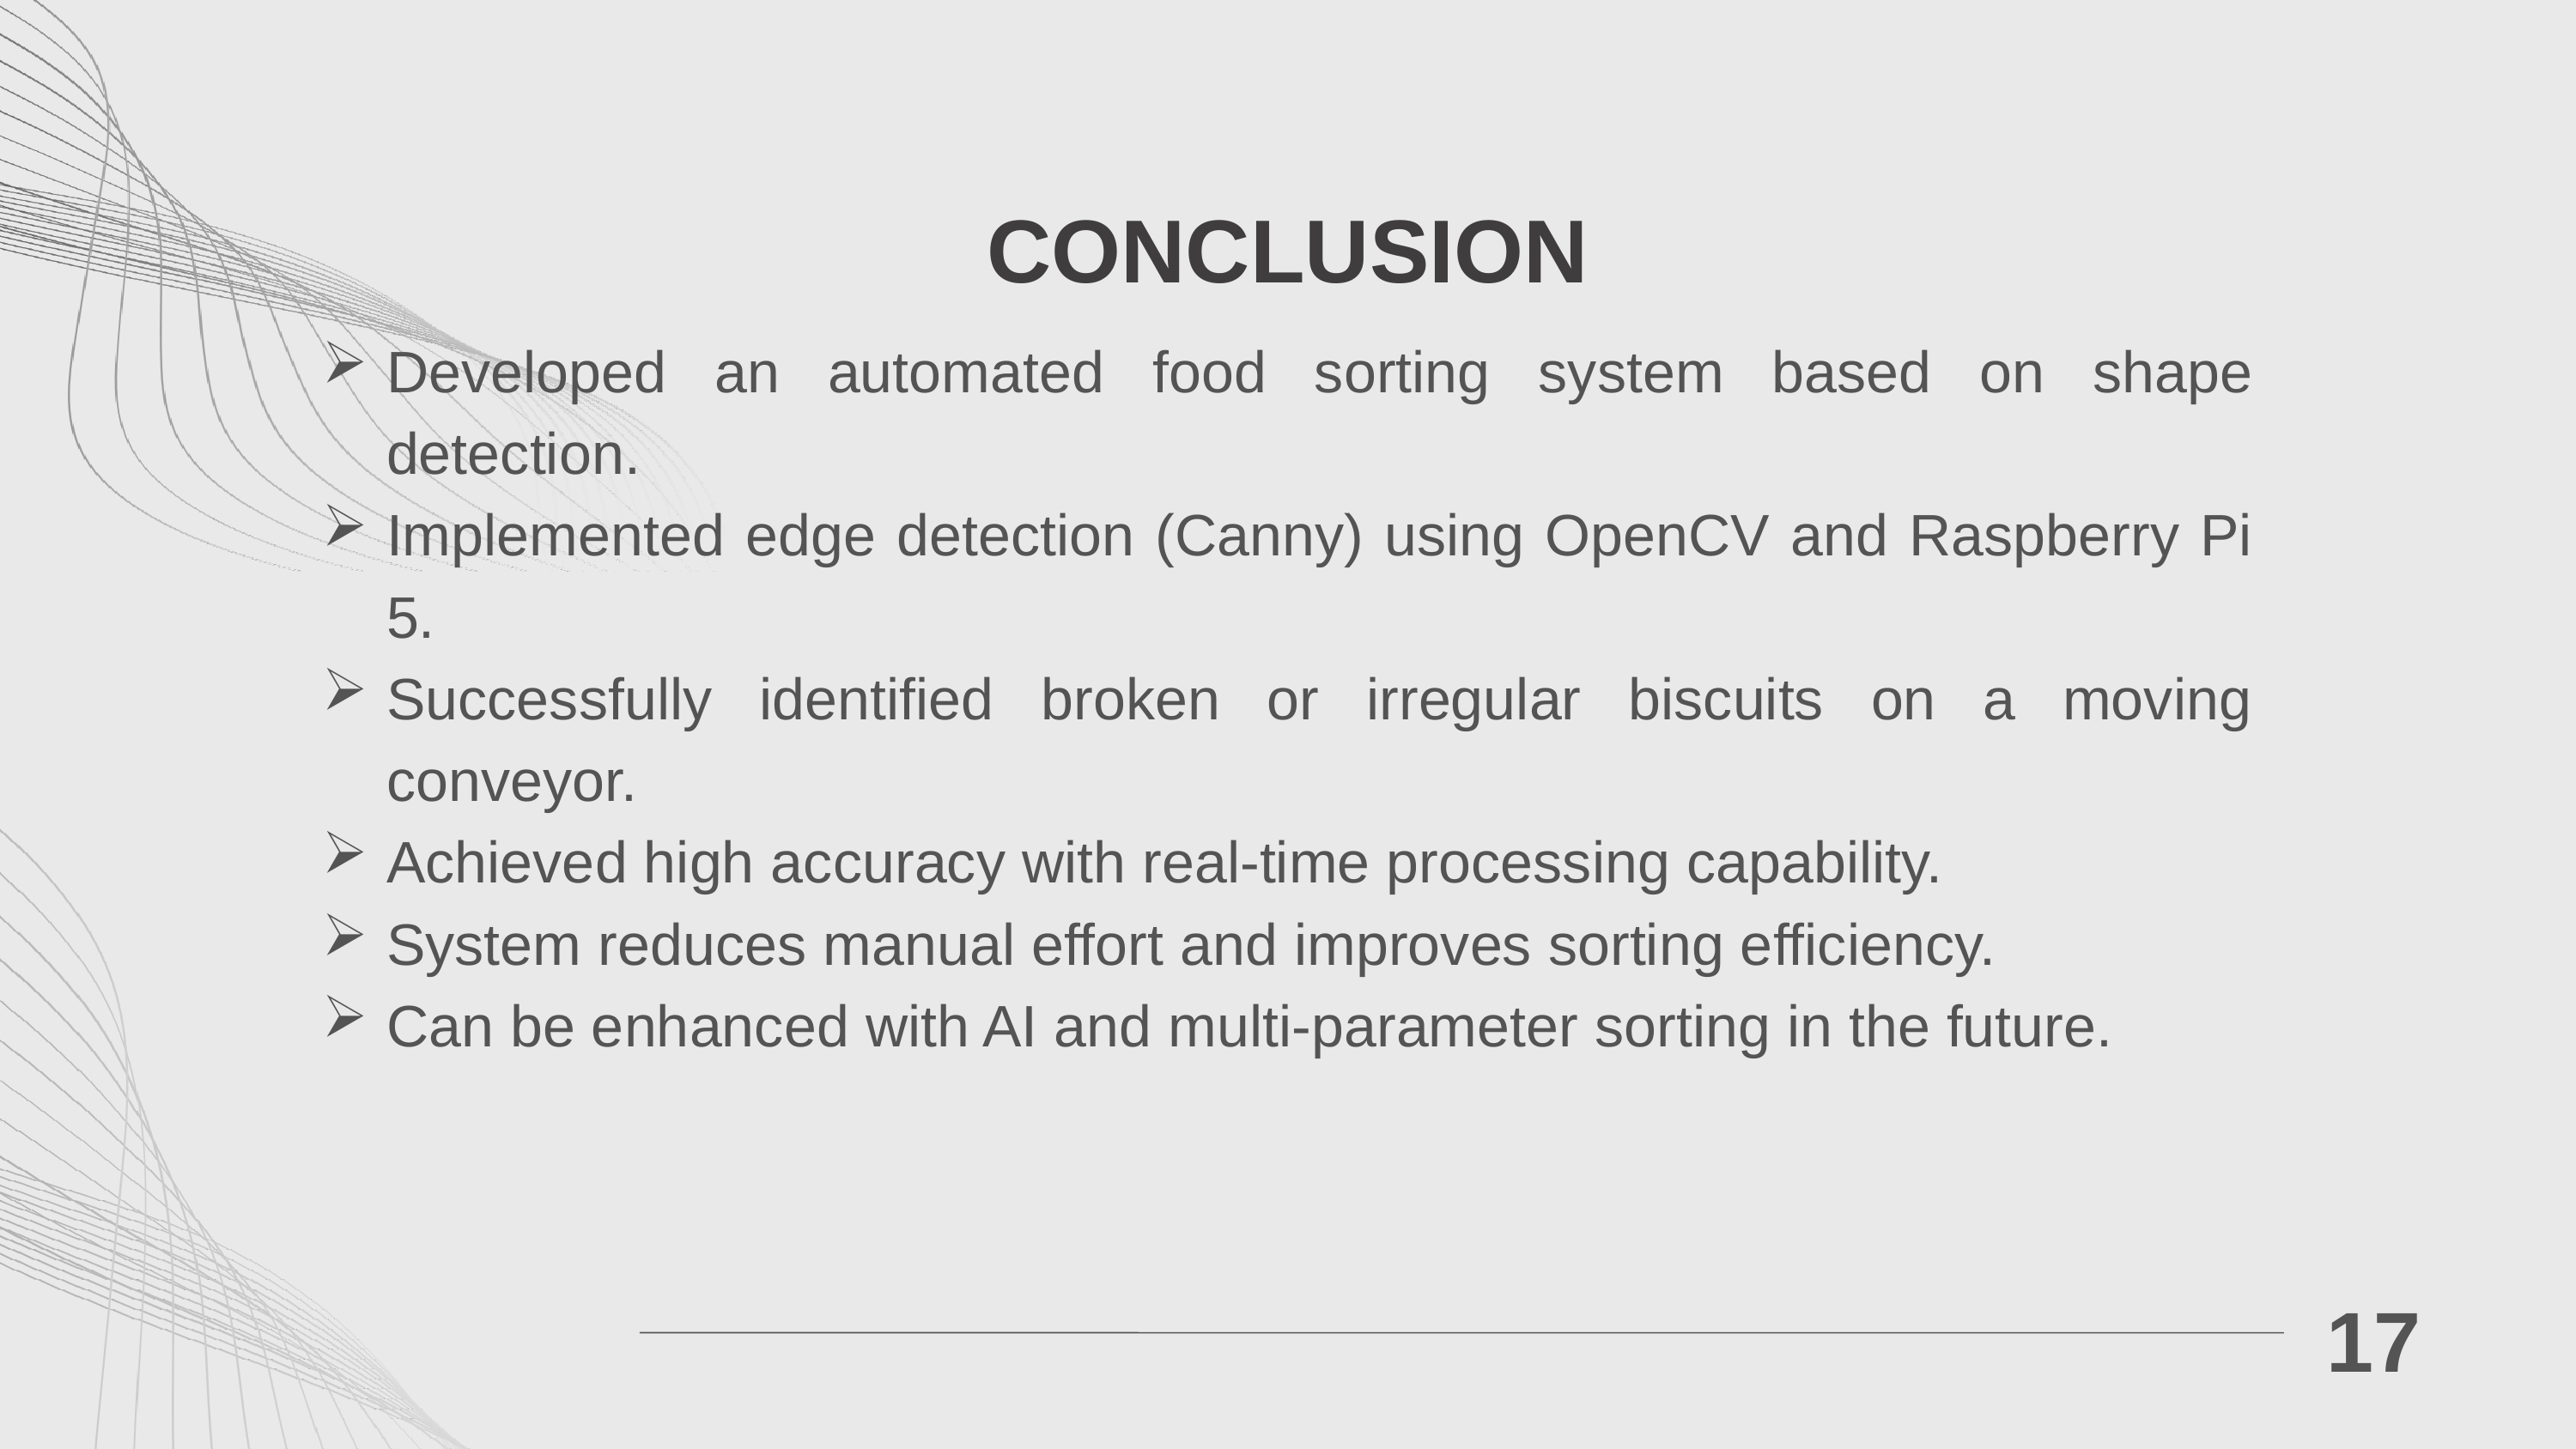

CONCLUSION
Developed an automated food sorting system based on shape detection.
Implemented edge detection (Canny) using OpenCV and Raspberry Pi 5.
Successfully identified broken or irregular biscuits on a moving conveyor.
Achieved high accuracy with real-time processing capability.
System reduces manual effort and improves sorting efficiency.
Can be enhanced with AI and multi-parameter sorting in the future.

17